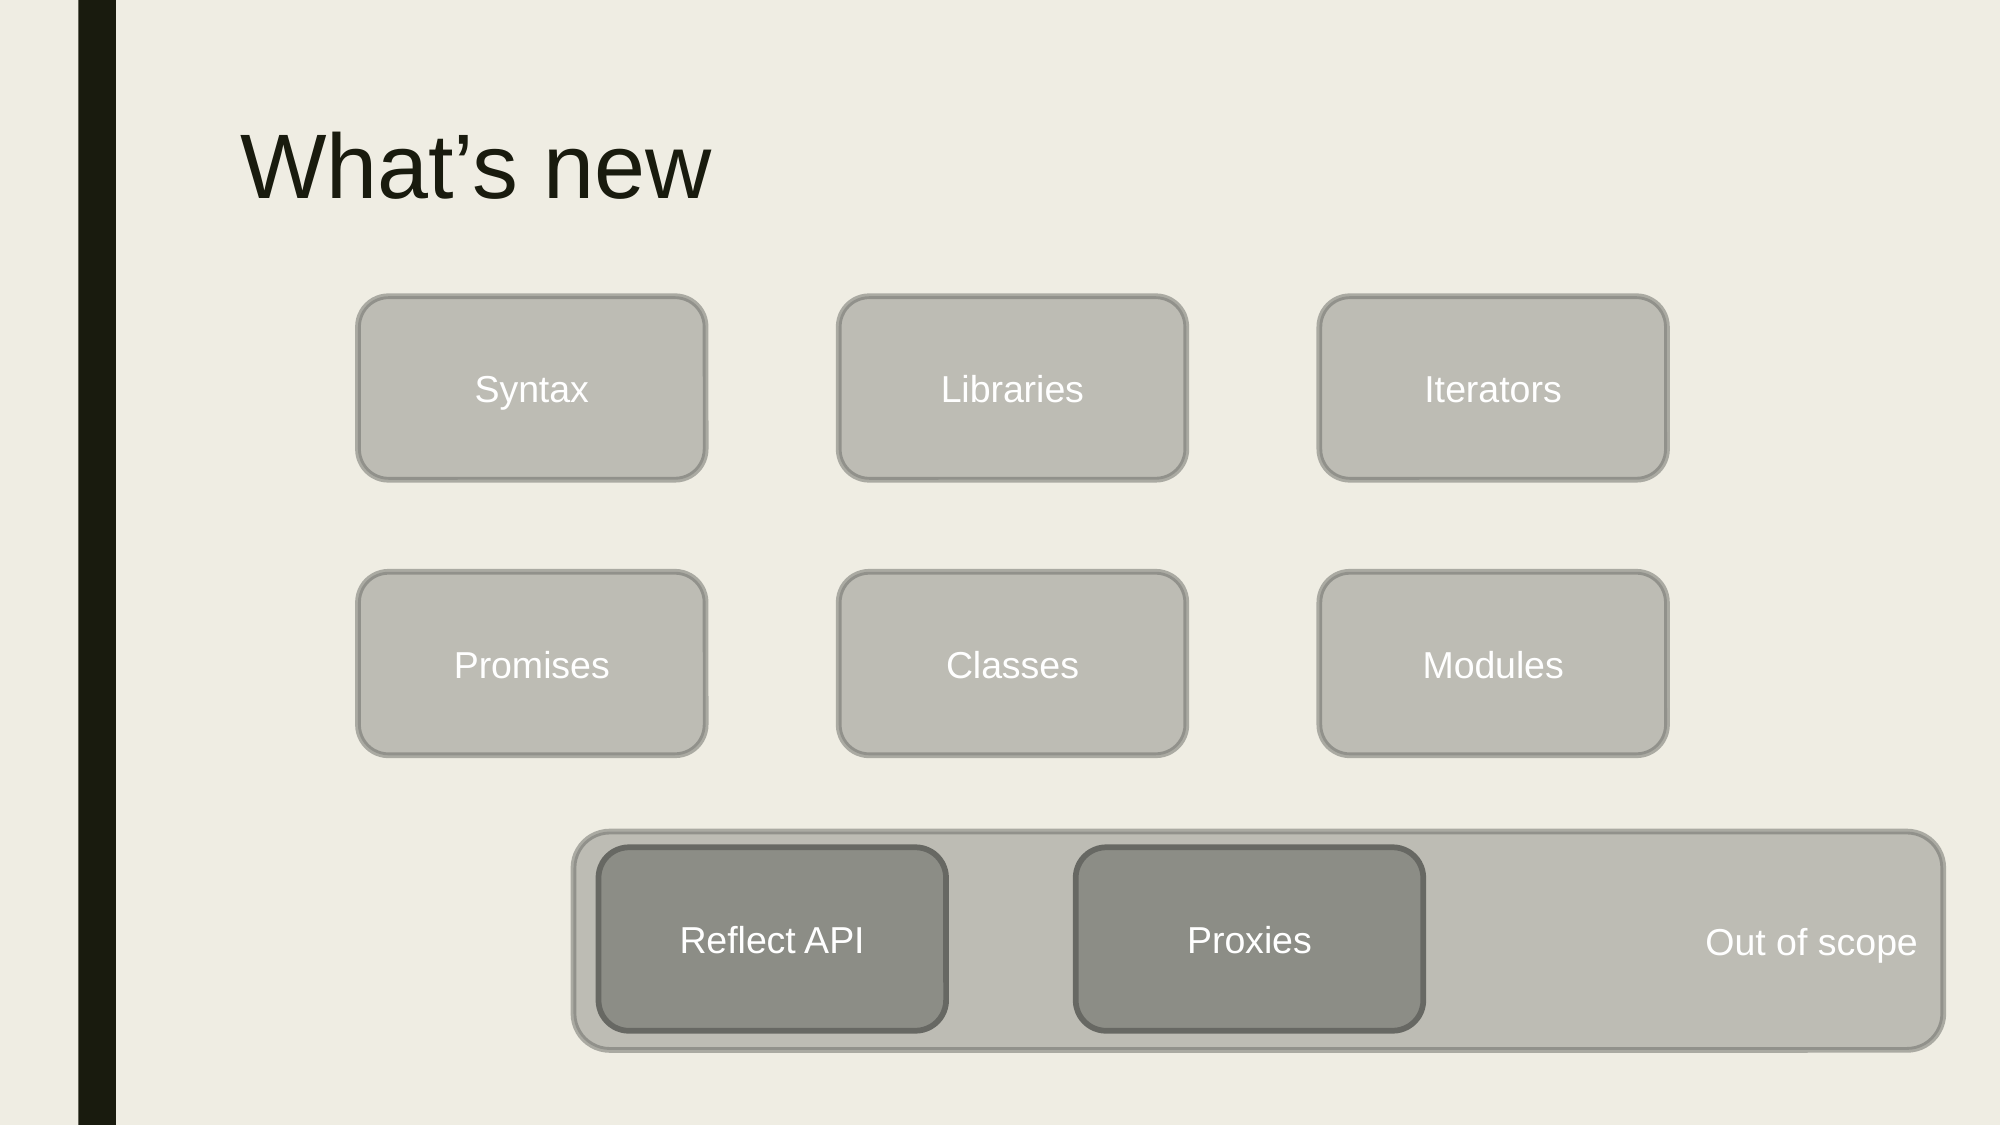

# What’s new
Syntax
Libraries
Iterators
Promises
Classes
Modules
Out of scope
Reflect API
Proxies